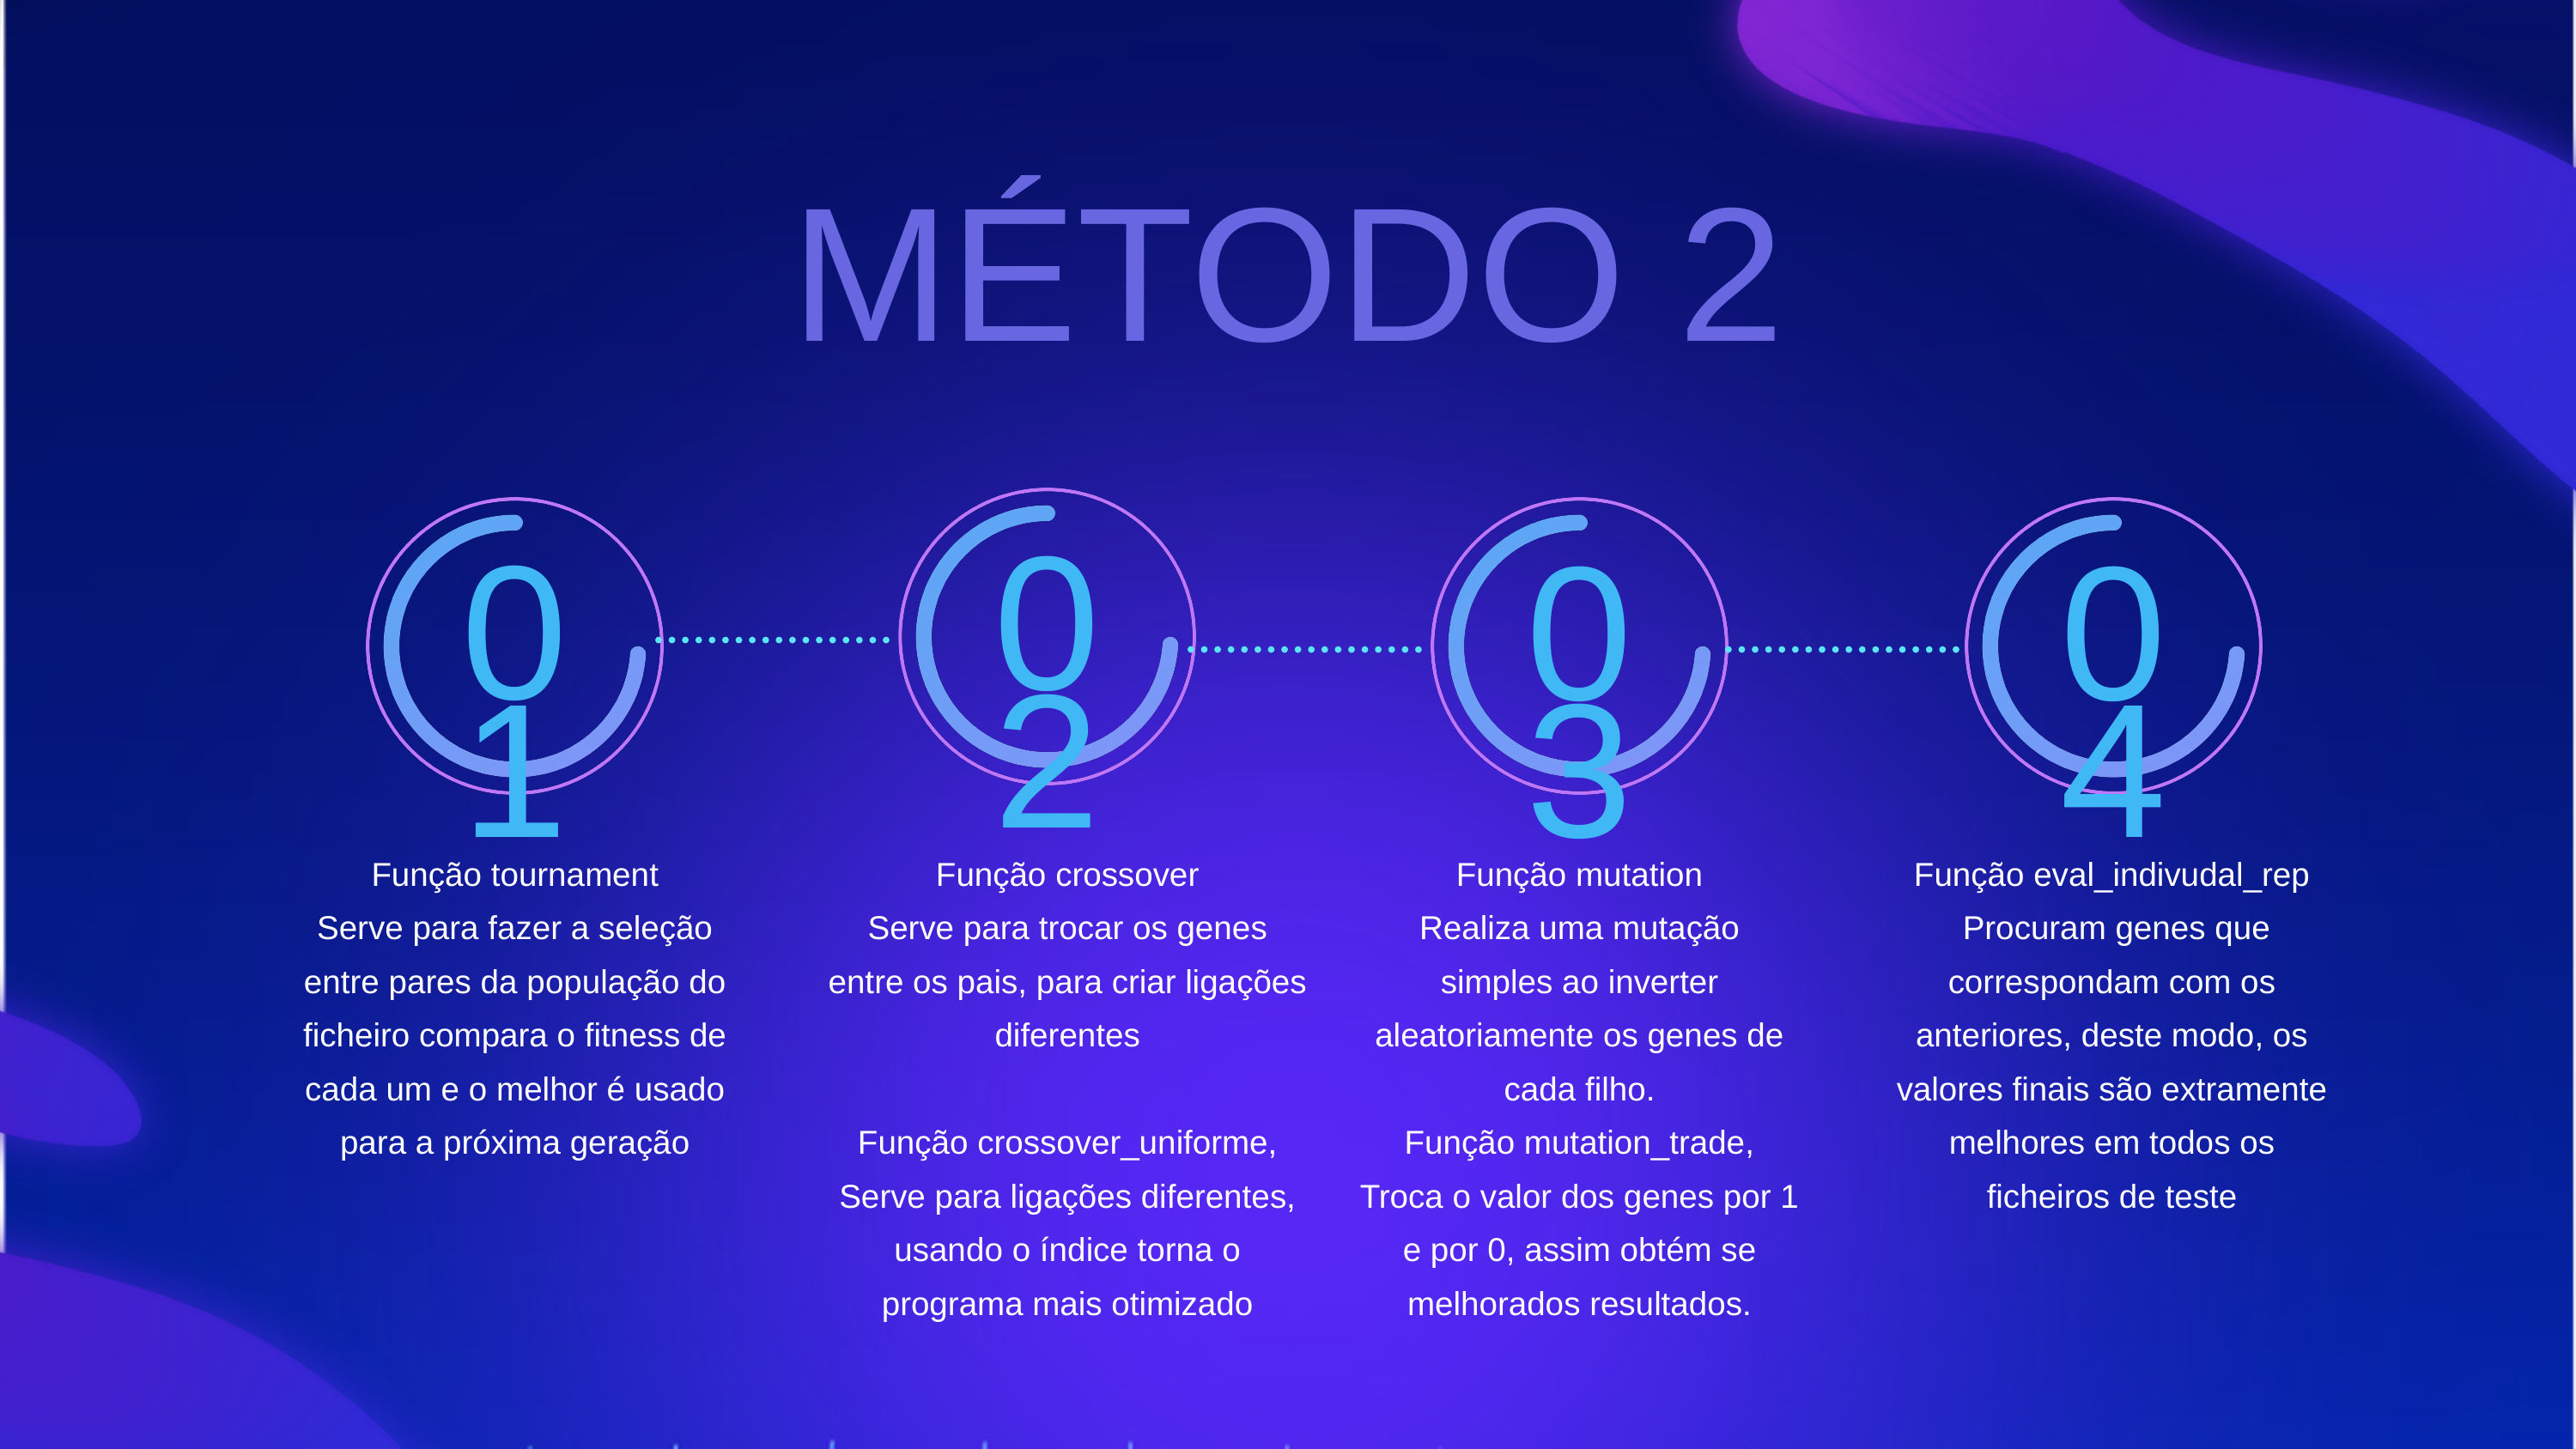

MÉTODO 2

02
01
03
04

Função tournament
Serve para fazer a seleção entre pares da população do ficheiro compara o fitness de cada um e o melhor é usado para a próxima geração
Função crossover
Serve para trocar os genes entre os pais, para criar ligações diferentes

Função crossover_uniforme, Serve para ligações diferentes, usando o índice torna o programa mais otimizado
Função mutation
Realiza uma mutação simples ao inverter aleatoriamente os genes de cada filho.
Função mutation_trade, Troca o valor dos genes por 1 e por 0, assim obtém se melhorados resultados.
Função eval_indivudal_rep
 Procuram genes que correspondam com os anteriores, deste modo, os valores finais são extramente melhores em todos os ficheiros de teste